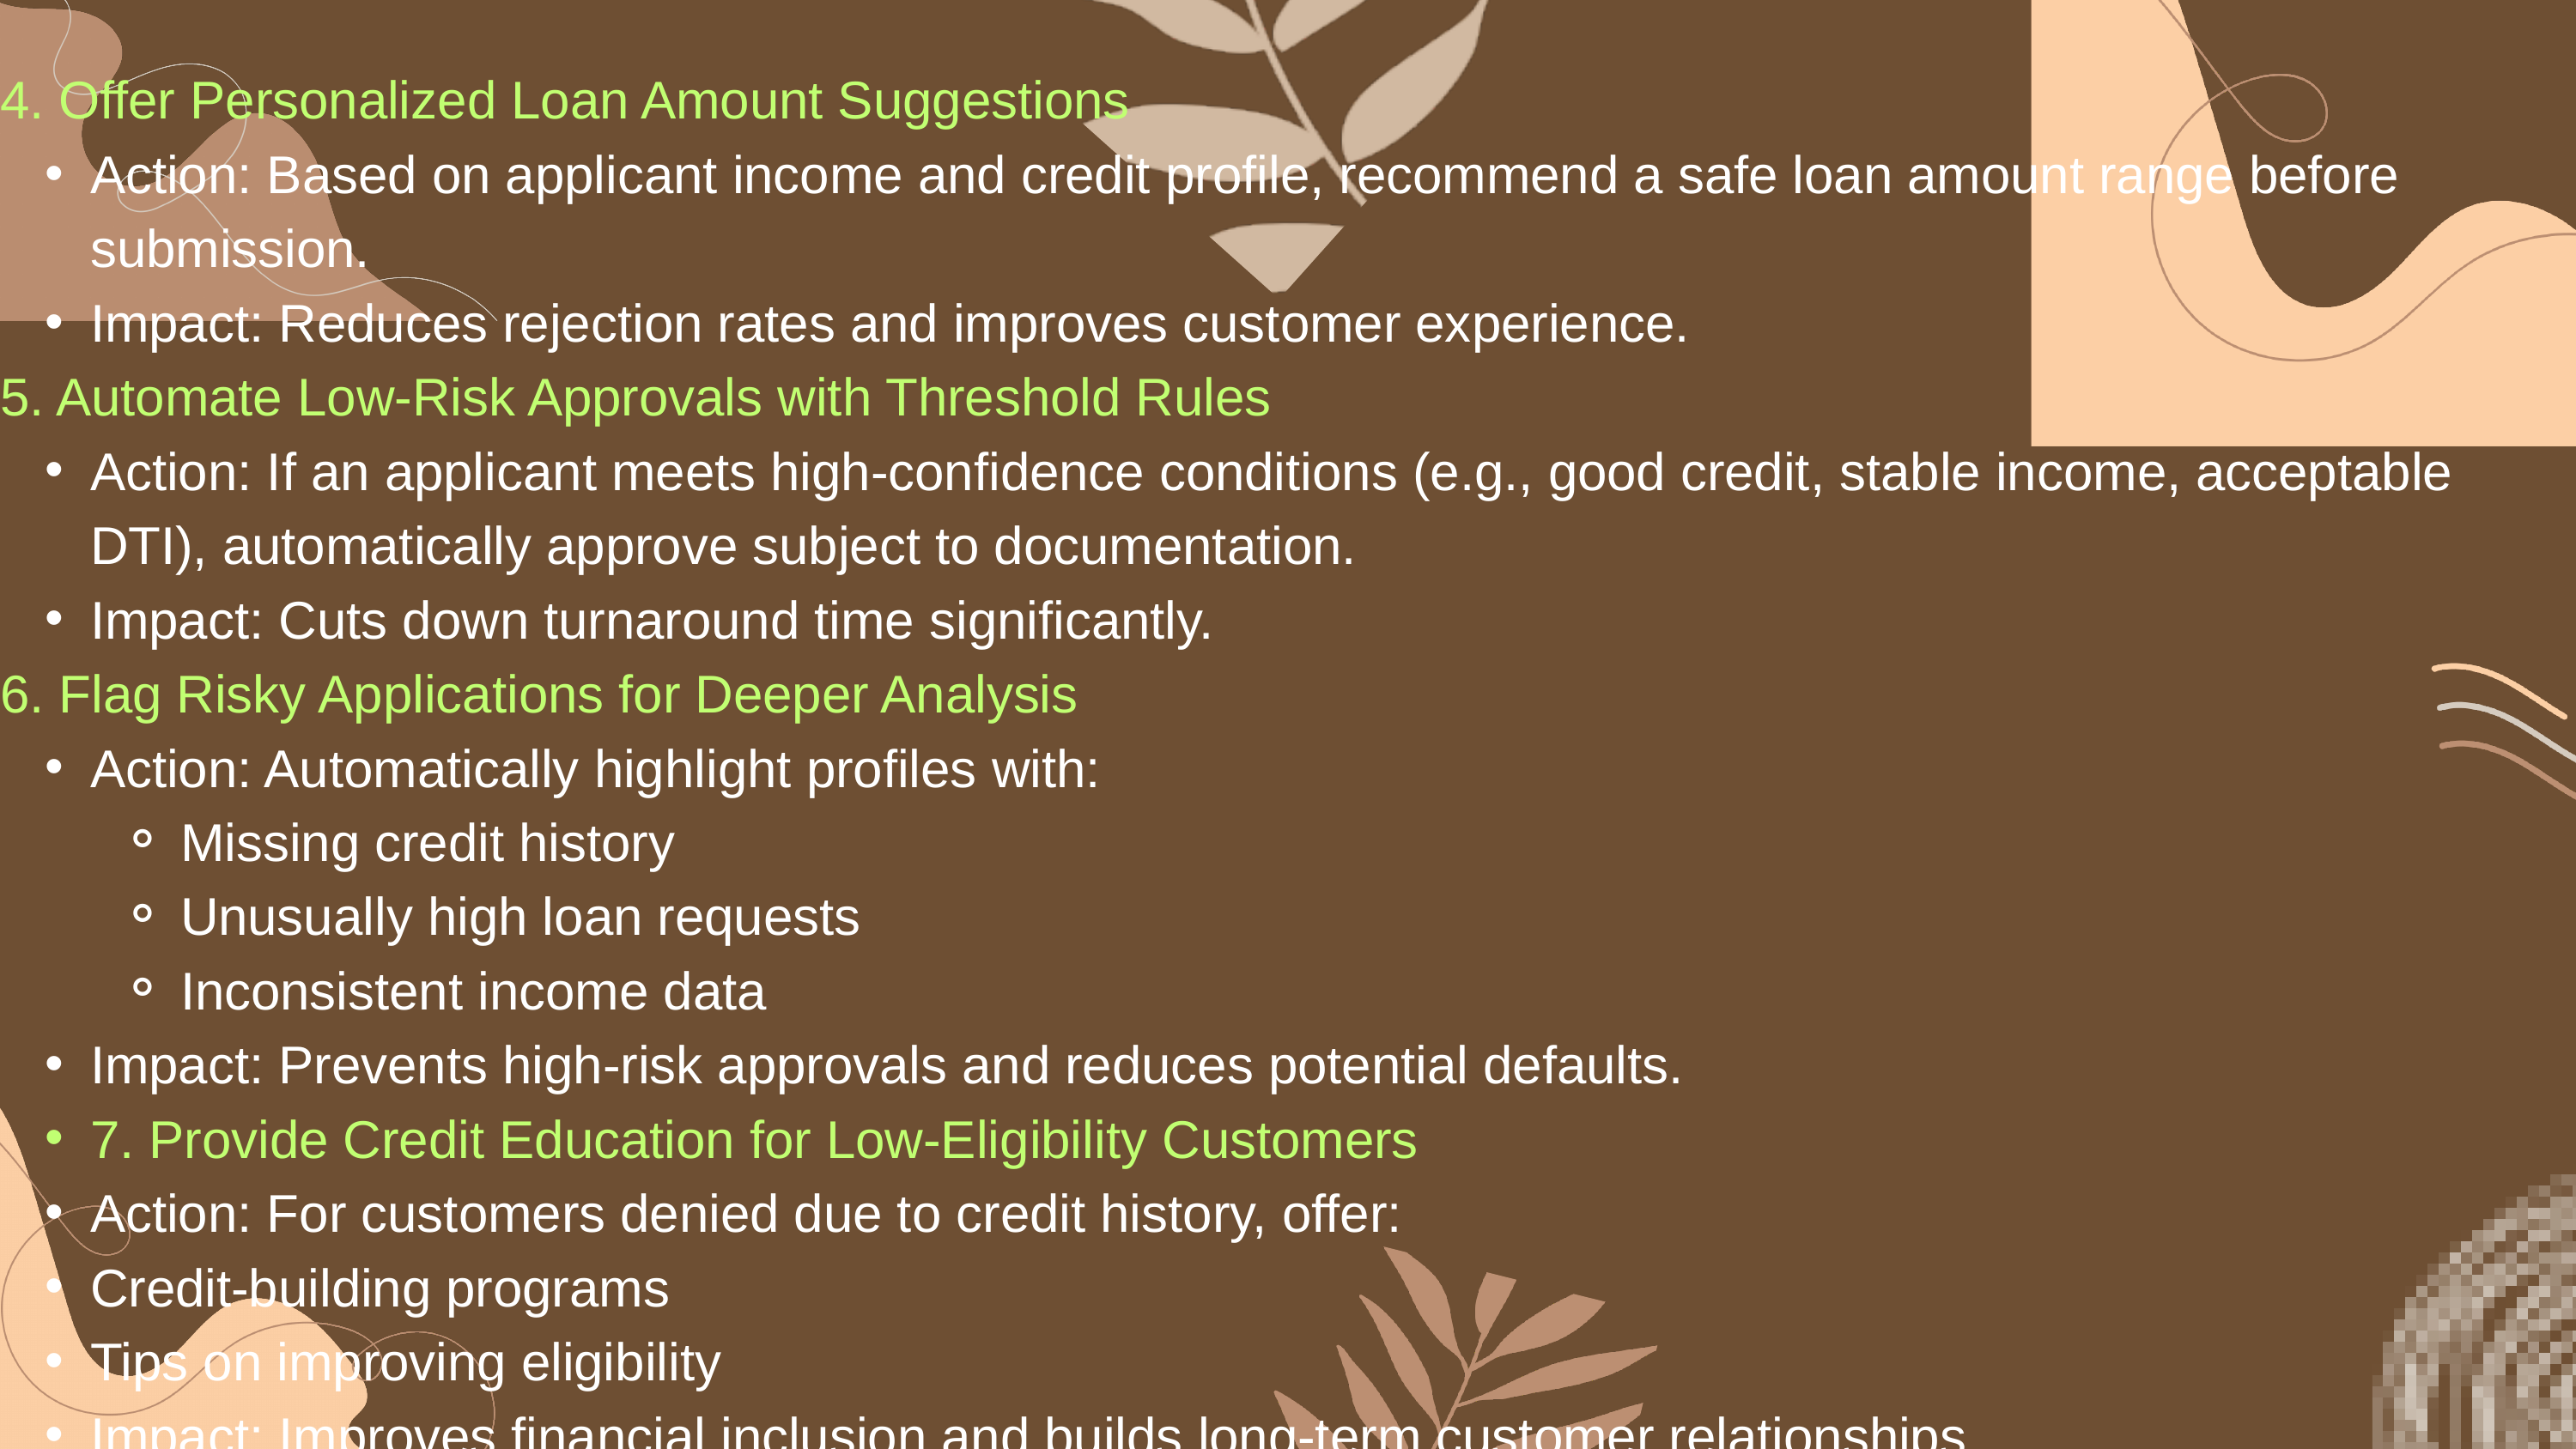

4. Offer Personalized Loan Amount Suggestions
Action: Based on applicant income and credit profile, recommend a safe loan amount range before submission.
Impact: Reduces rejection rates and improves customer experience.
5. Automate Low-Risk Approvals with Threshold Rules
Action: If an applicant meets high-confidence conditions (e.g., good credit, stable income, acceptable DTI), automatically approve subject to documentation.
Impact: Cuts down turnaround time significantly.
6. Flag Risky Applications for Deeper Analysis
Action: Automatically highlight profiles with:
Missing credit history
Unusually high loan requests
Inconsistent income data
Impact: Prevents high-risk approvals and reduces potential defaults.
7. Provide Credit Education for Low-Eligibility Customers
Action: For customers denied due to credit history, offer:
Credit-building programs
Tips on improving eligibility
Impact: Improves financial inclusion and builds long-term customer relationships.